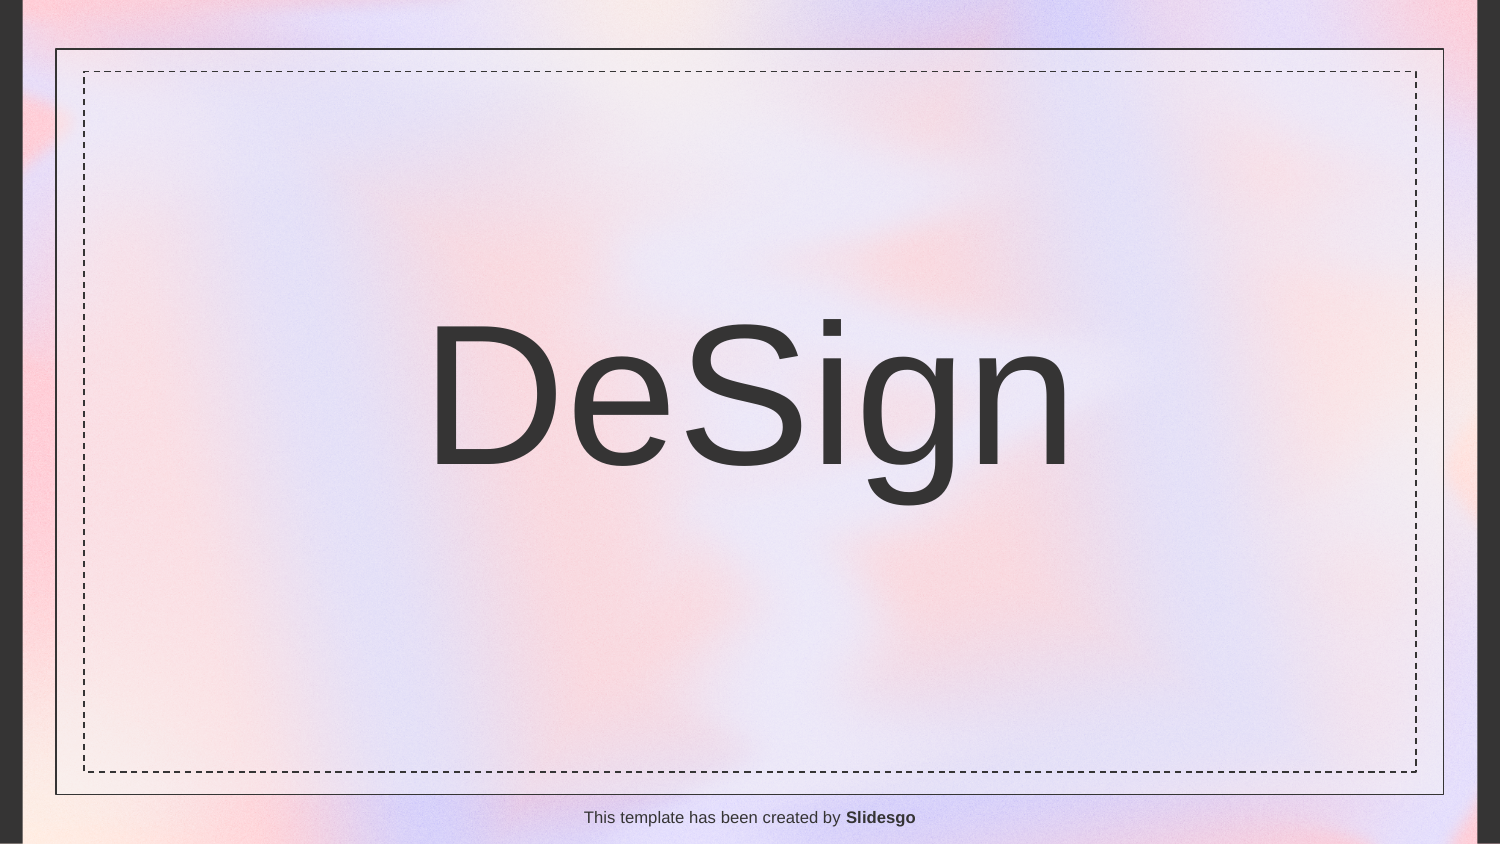

# DeSign
This template has been created by Slidesgo